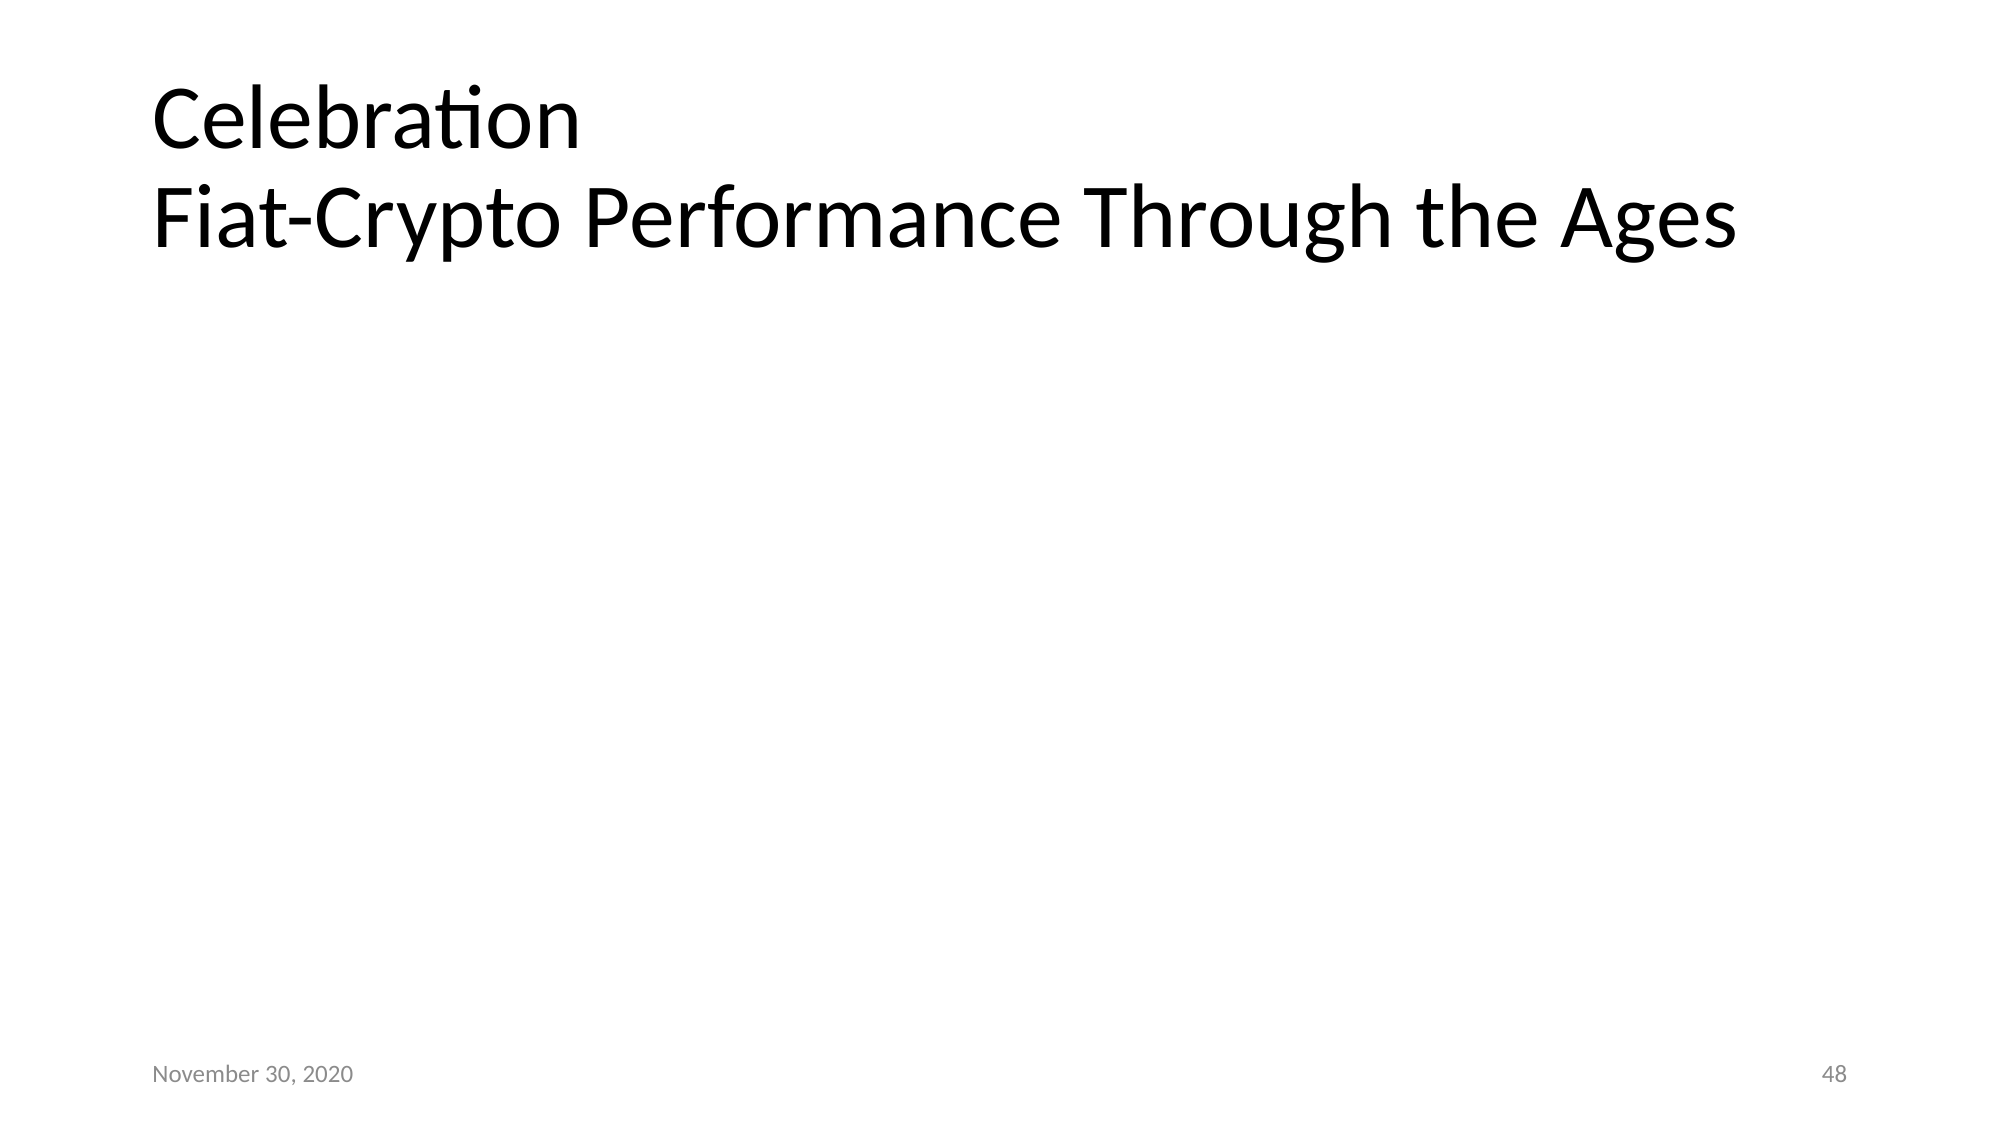

# Celebration Fiat-Crypto Performance Through the Ages
November 30, 2020
48